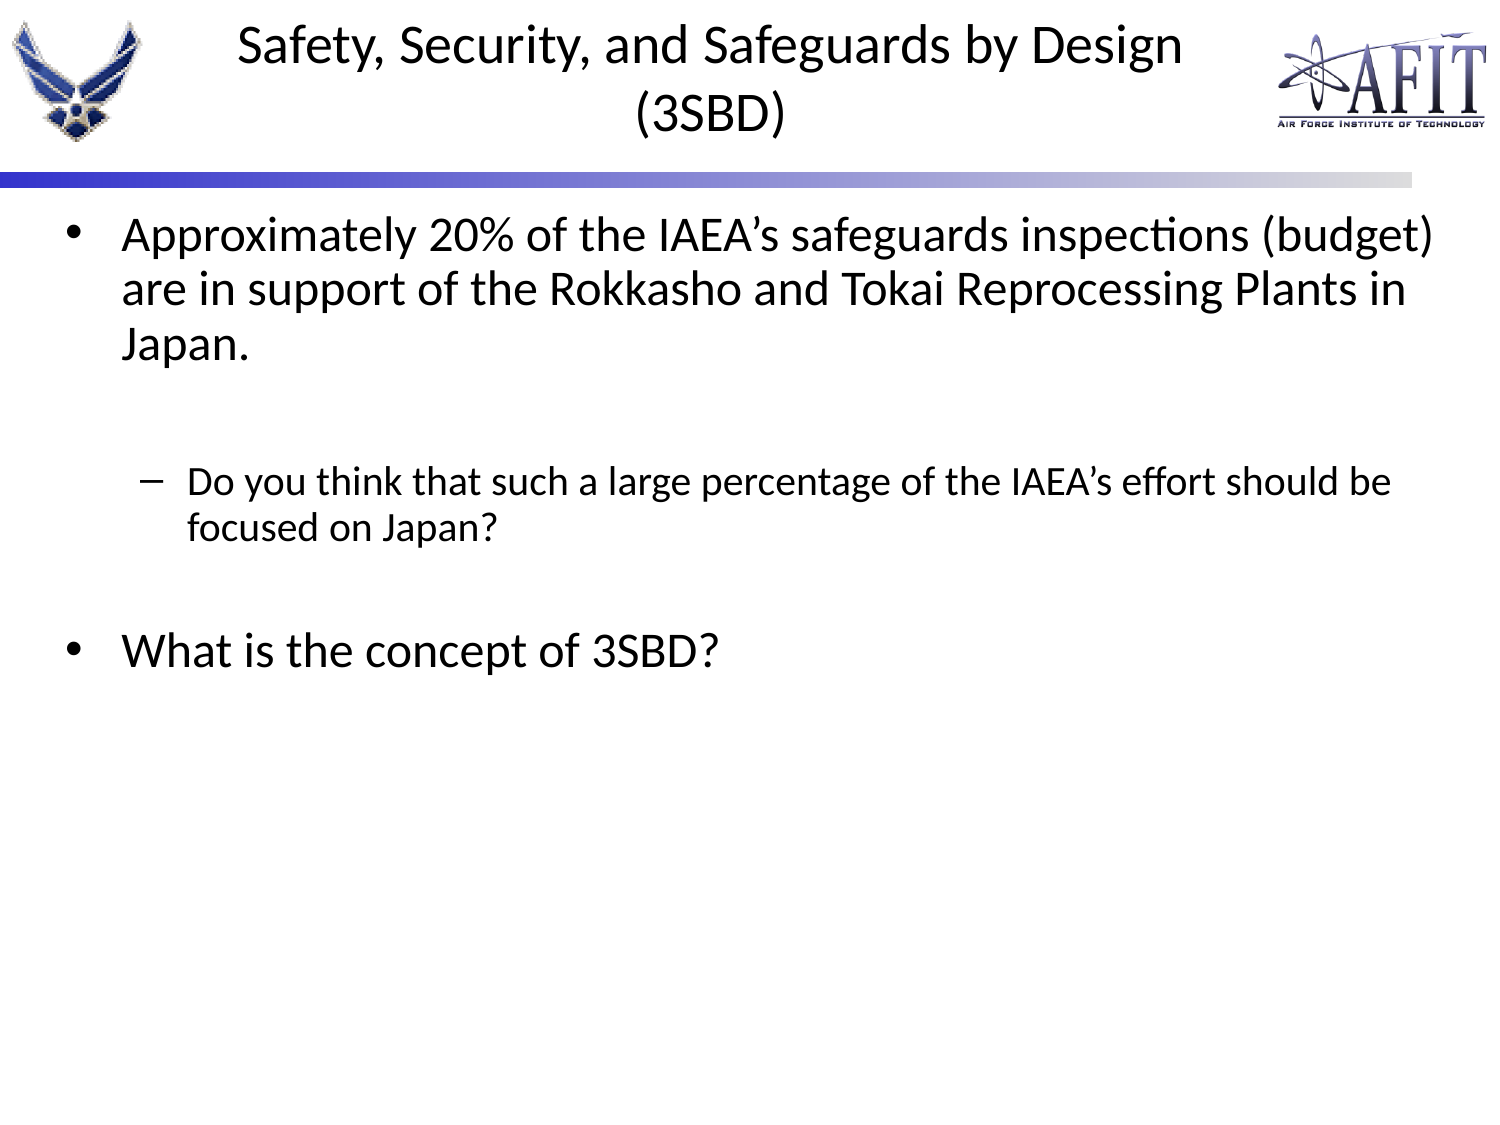

# Safety, Security, and Safeguards by Design (3SBD)
Approximately 20% of the IAEA’s safeguards inspections (budget) are in support of the Rokkasho and Tokai Reprocessing Plants in Japan.

Do you think that such a large percentage of the IAEA’s effort should be focused on Japan?

What is the concept of 3SBD?